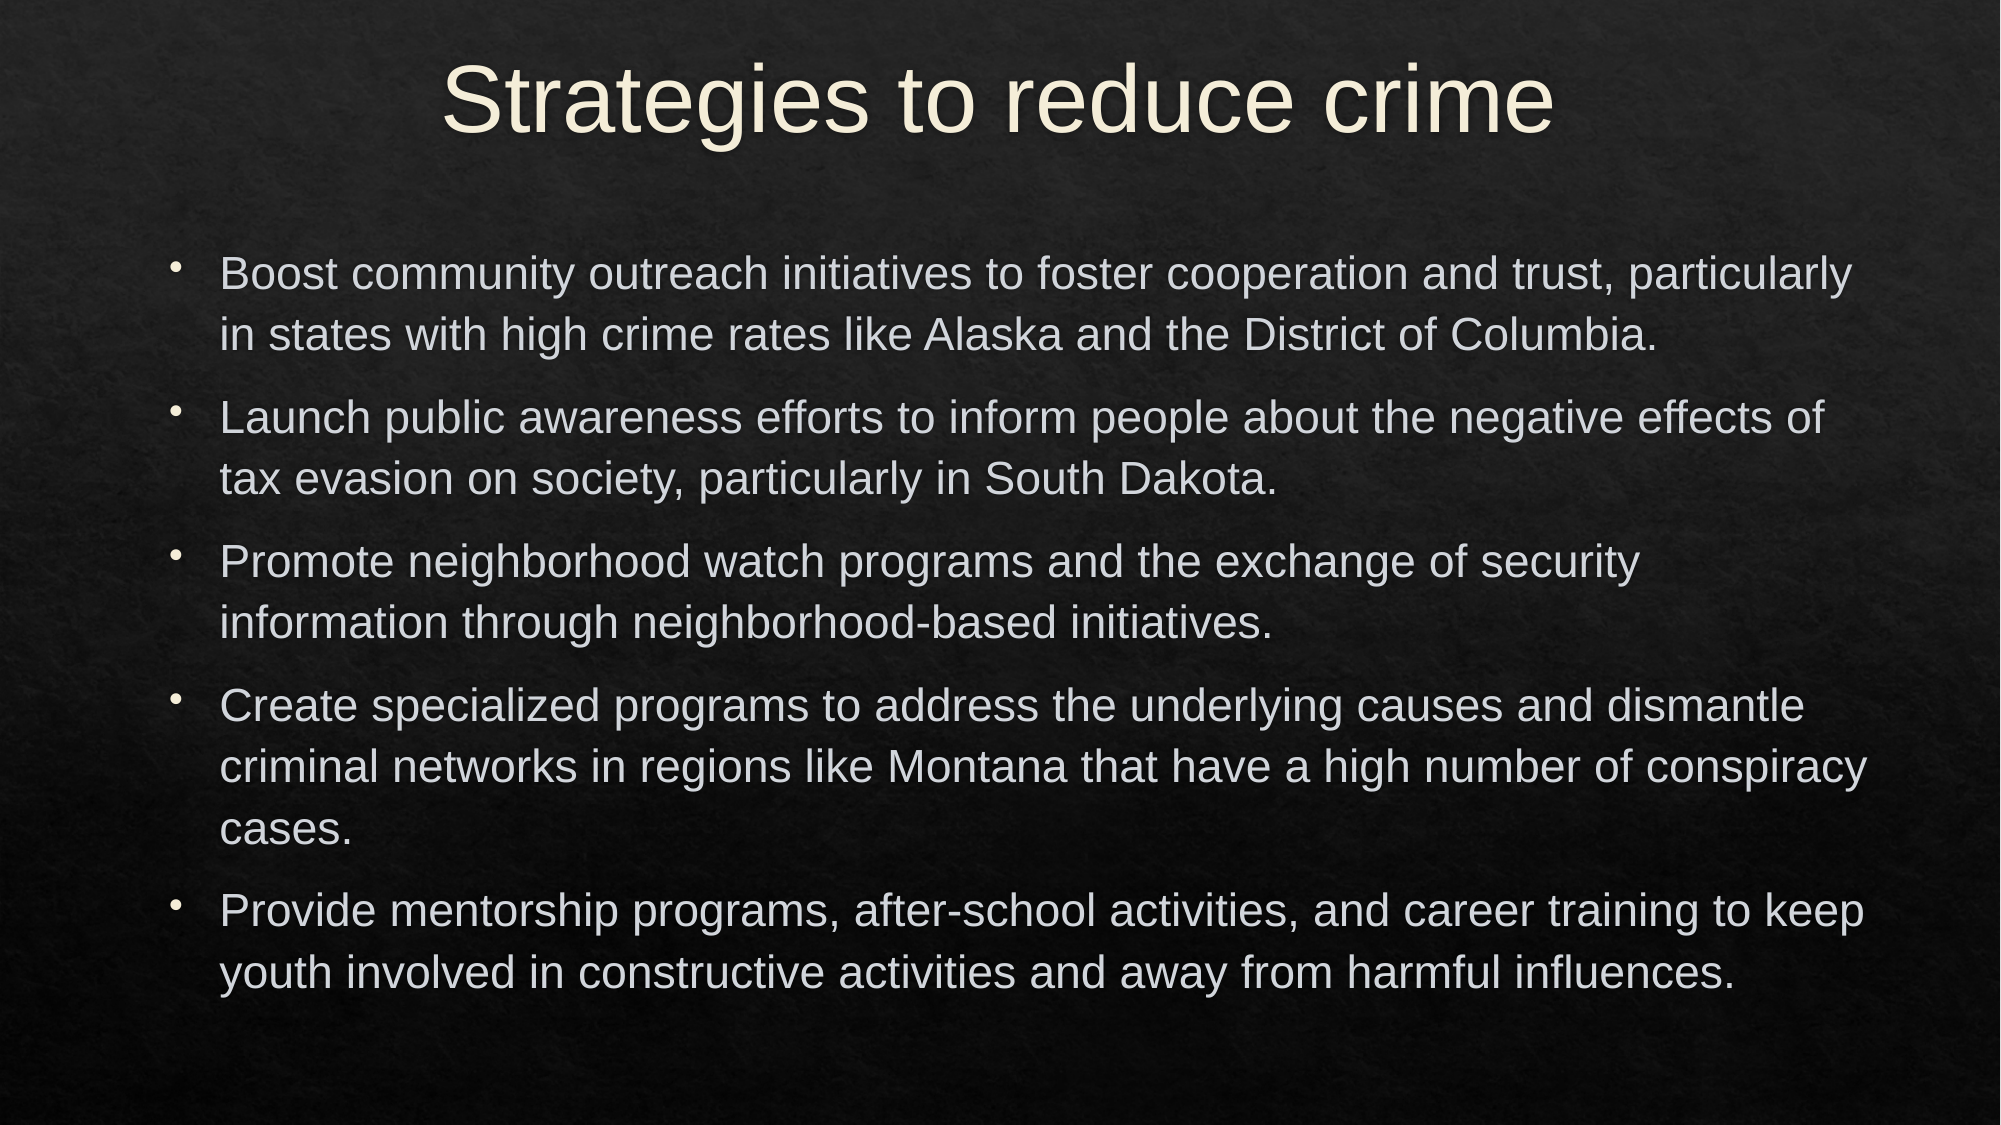

# Strategies to reduce crime
Boost community outreach initiatives to foster cooperation and trust, particularly in states with high crime rates like Alaska and the District of Columbia.
Launch public awareness efforts to inform people about the negative effects of tax evasion on society, particularly in South Dakota.
Promote neighborhood watch programs and the exchange of security information through neighborhood-based initiatives.
Create specialized programs to address the underlying causes and dismantle criminal networks in regions like Montana that have a high number of conspiracy cases.
Provide mentorship programs, after-school activities, and career training to keep youth involved in constructive activities and away from harmful influences.